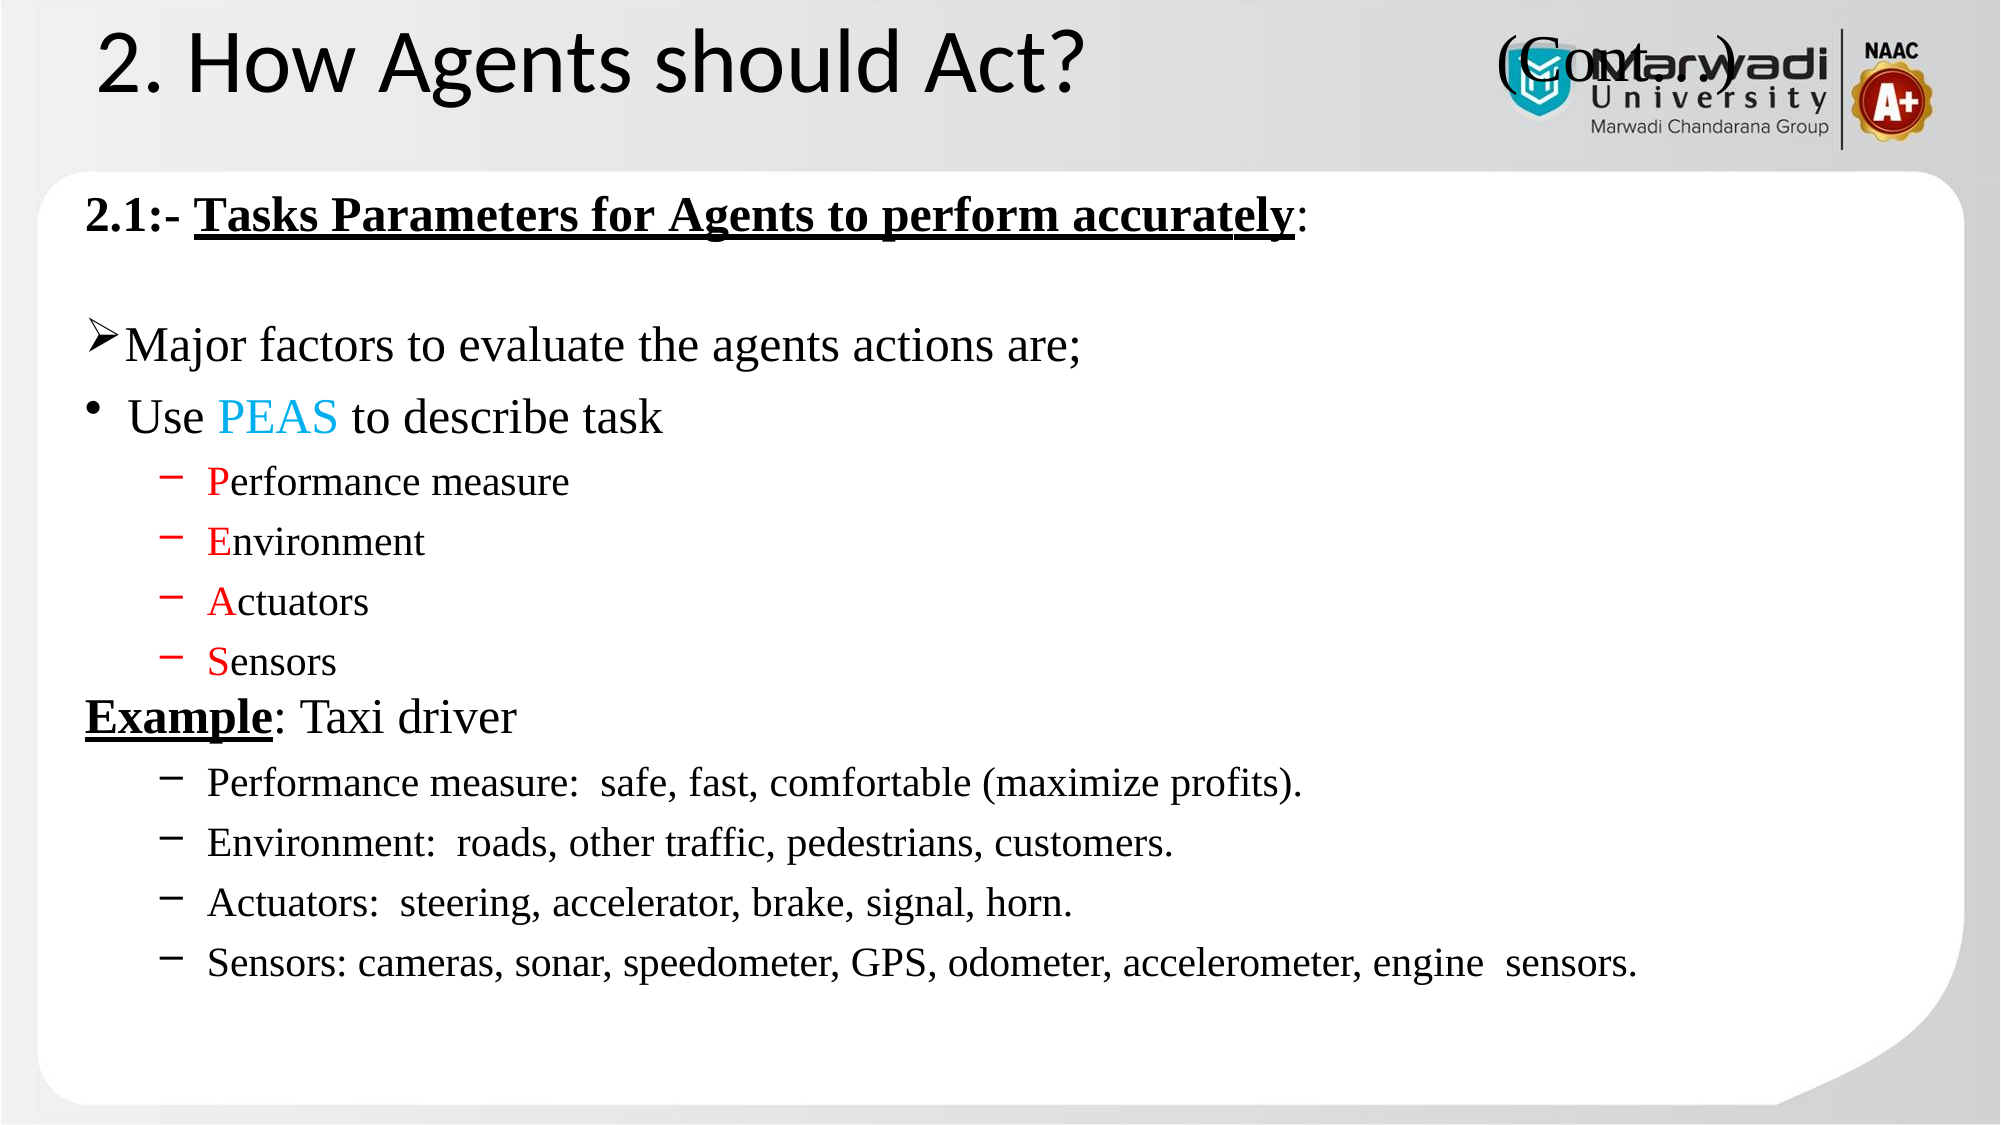

# 2. How Agents should Act?
(Cont…)

2.1:- Tasks Parameters for Agents to perform accurately:

Major factors to evaluate the agents actions are;
Use PEAS to describe task
Performance measure
Environment
Actuators
Sensors
Example: Taxi driver
Performance measure:  safe, fast, comfortable (maximize profits).
Environment: roads, other traffic, pedestrians, customers.
Actuators: steering, accelerator, brake, signal, horn.
Sensors: cameras, sonar, speedometer, GPS, odometer, accelerometer, engine  sensors.